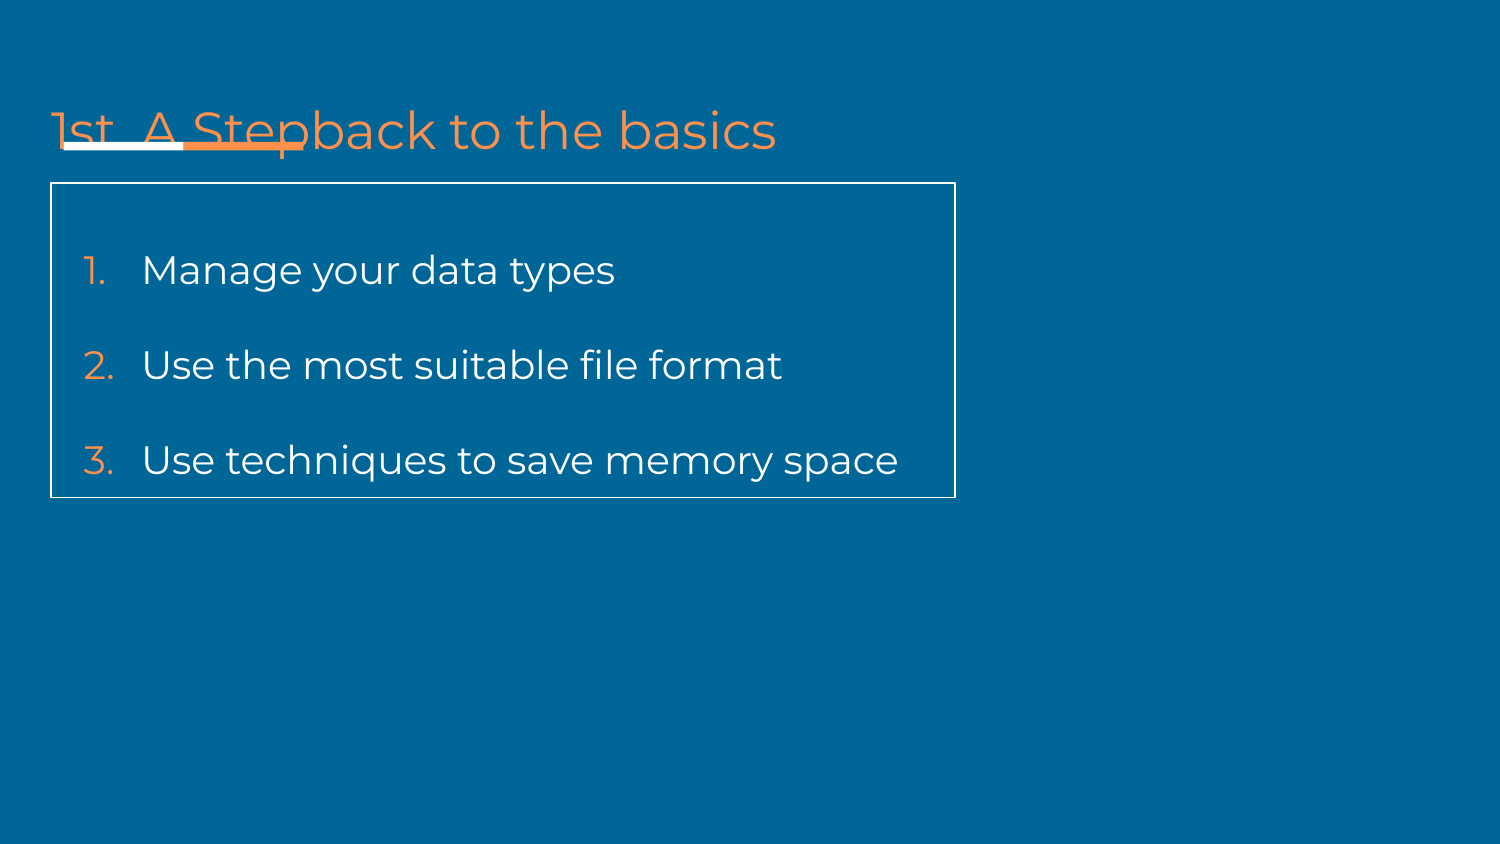

1st. A Stepback to the basics

Manage your data types
Use the most suitable file format
Use techniques to save memory space